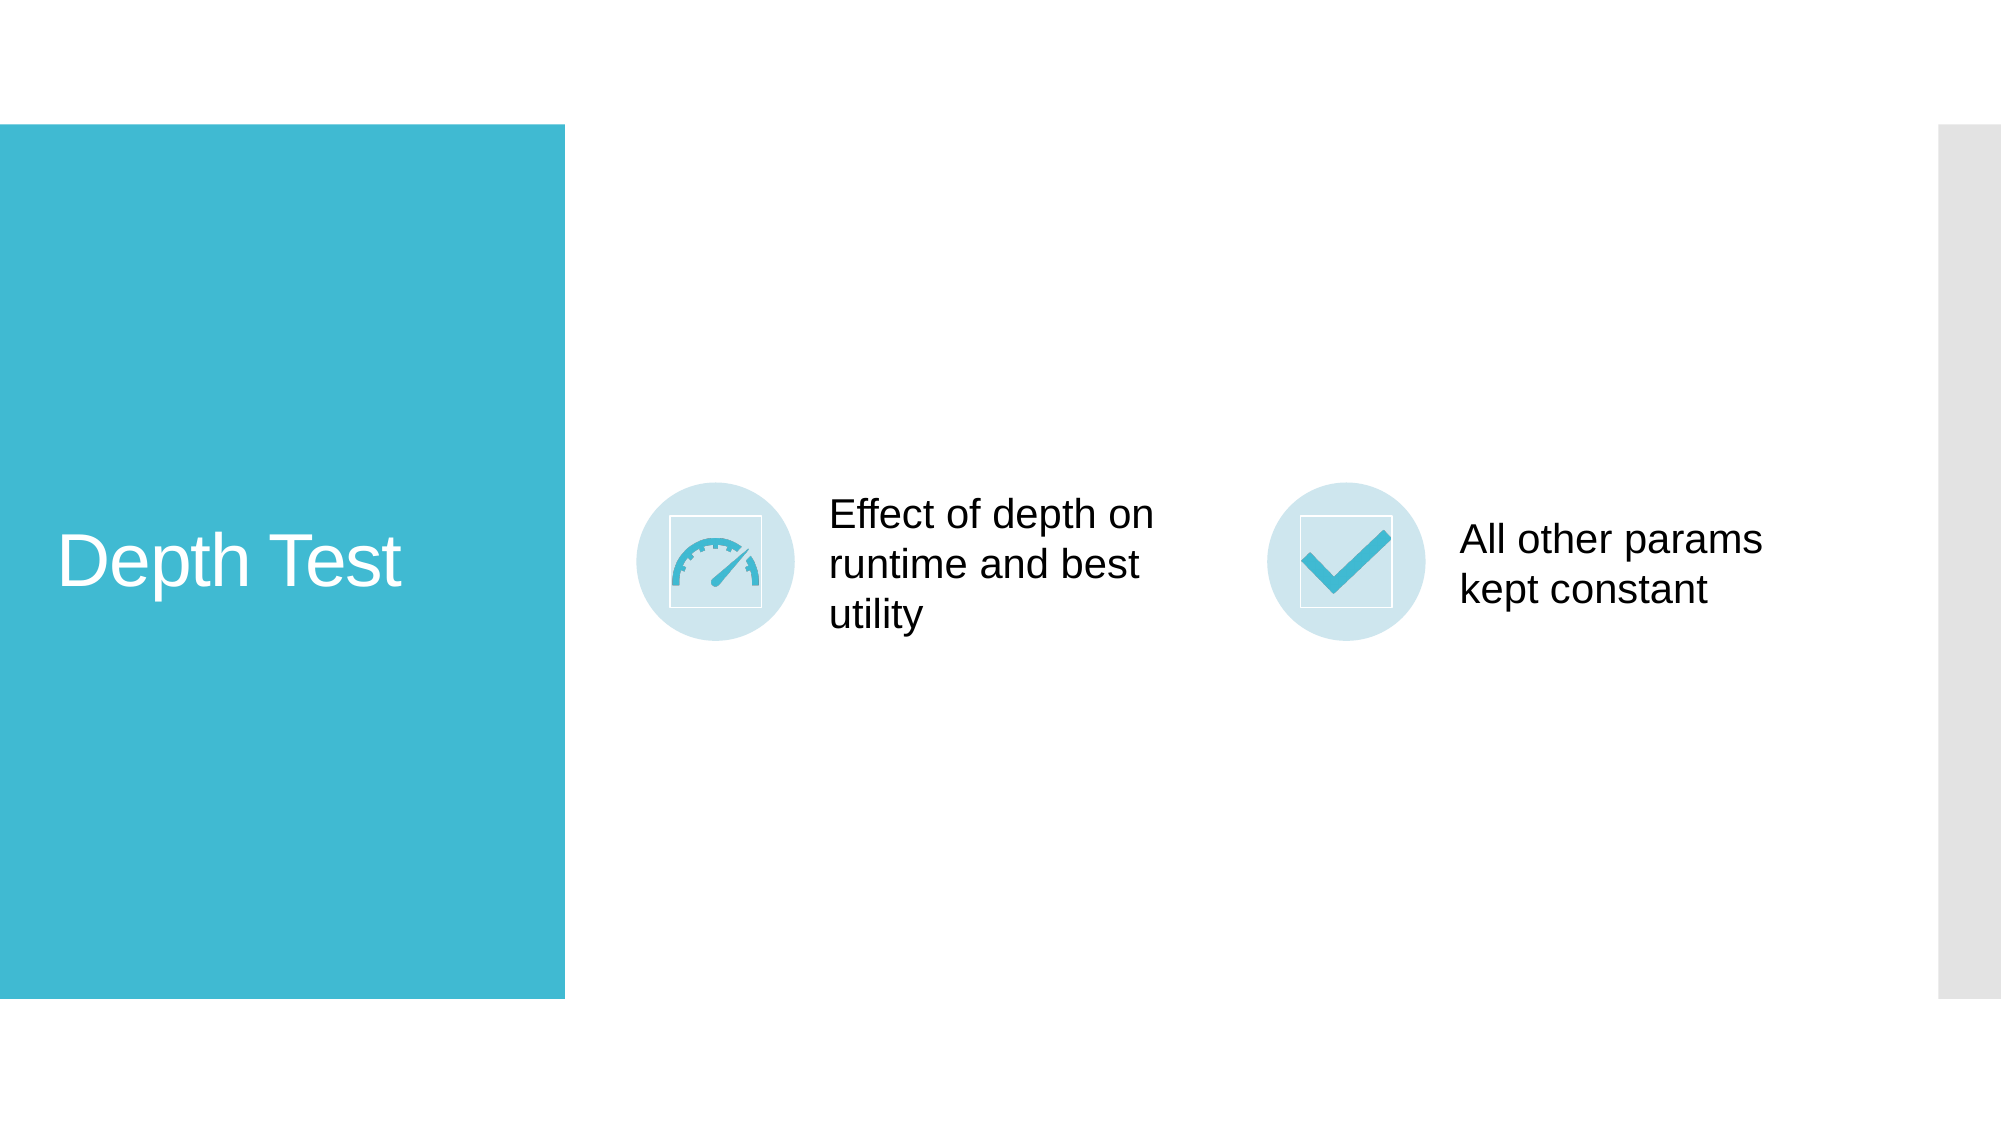

Effect of depth on runtime and best utility
All other params kept constant
# Depth Test